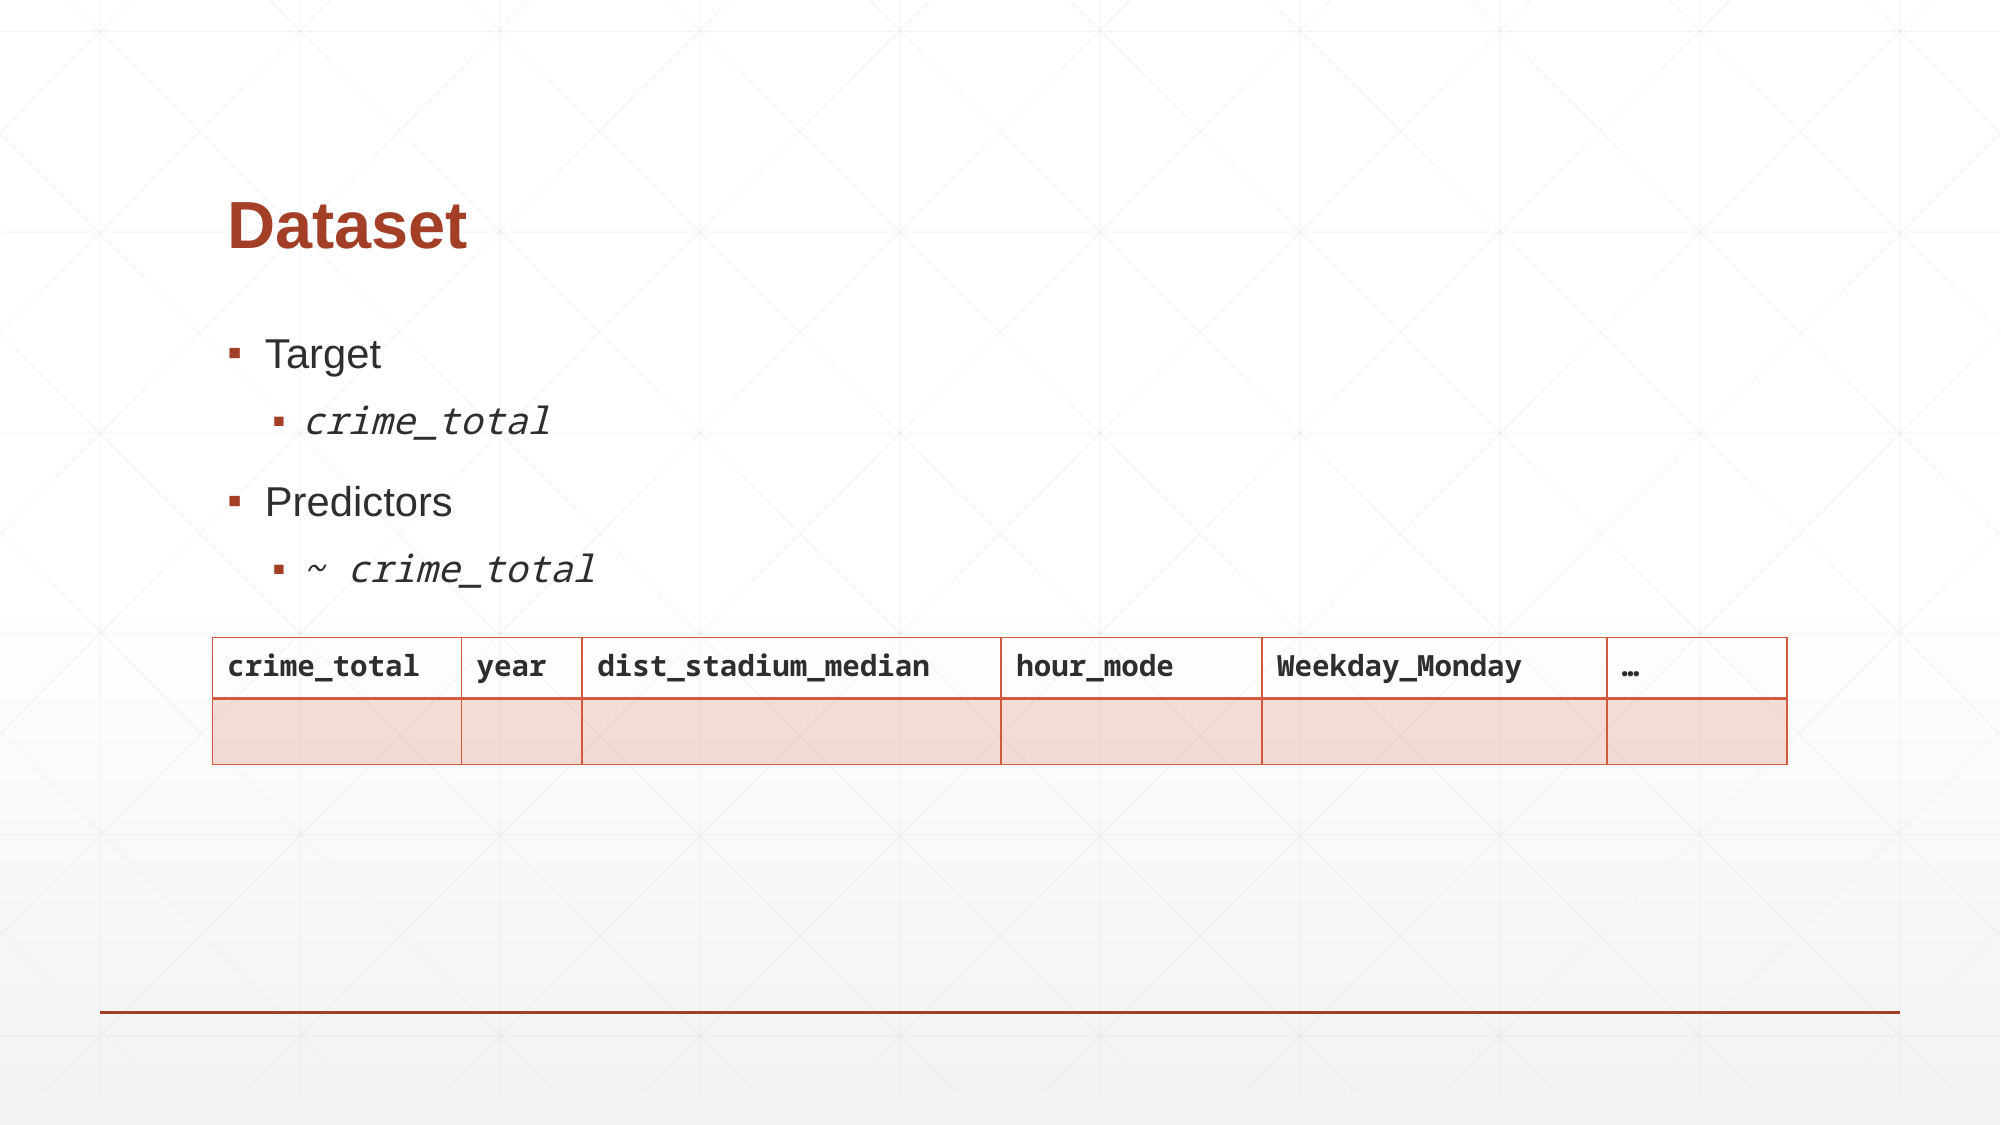

# Dataset
Target
crime_total
Predictors
~ crime_total

| crime\_total | year | dist\_stadium\_median | hour\_mode | Weekday\_Monday | … |
| --- | --- | --- | --- | --- | --- |
|  |  |  |  |  |  |